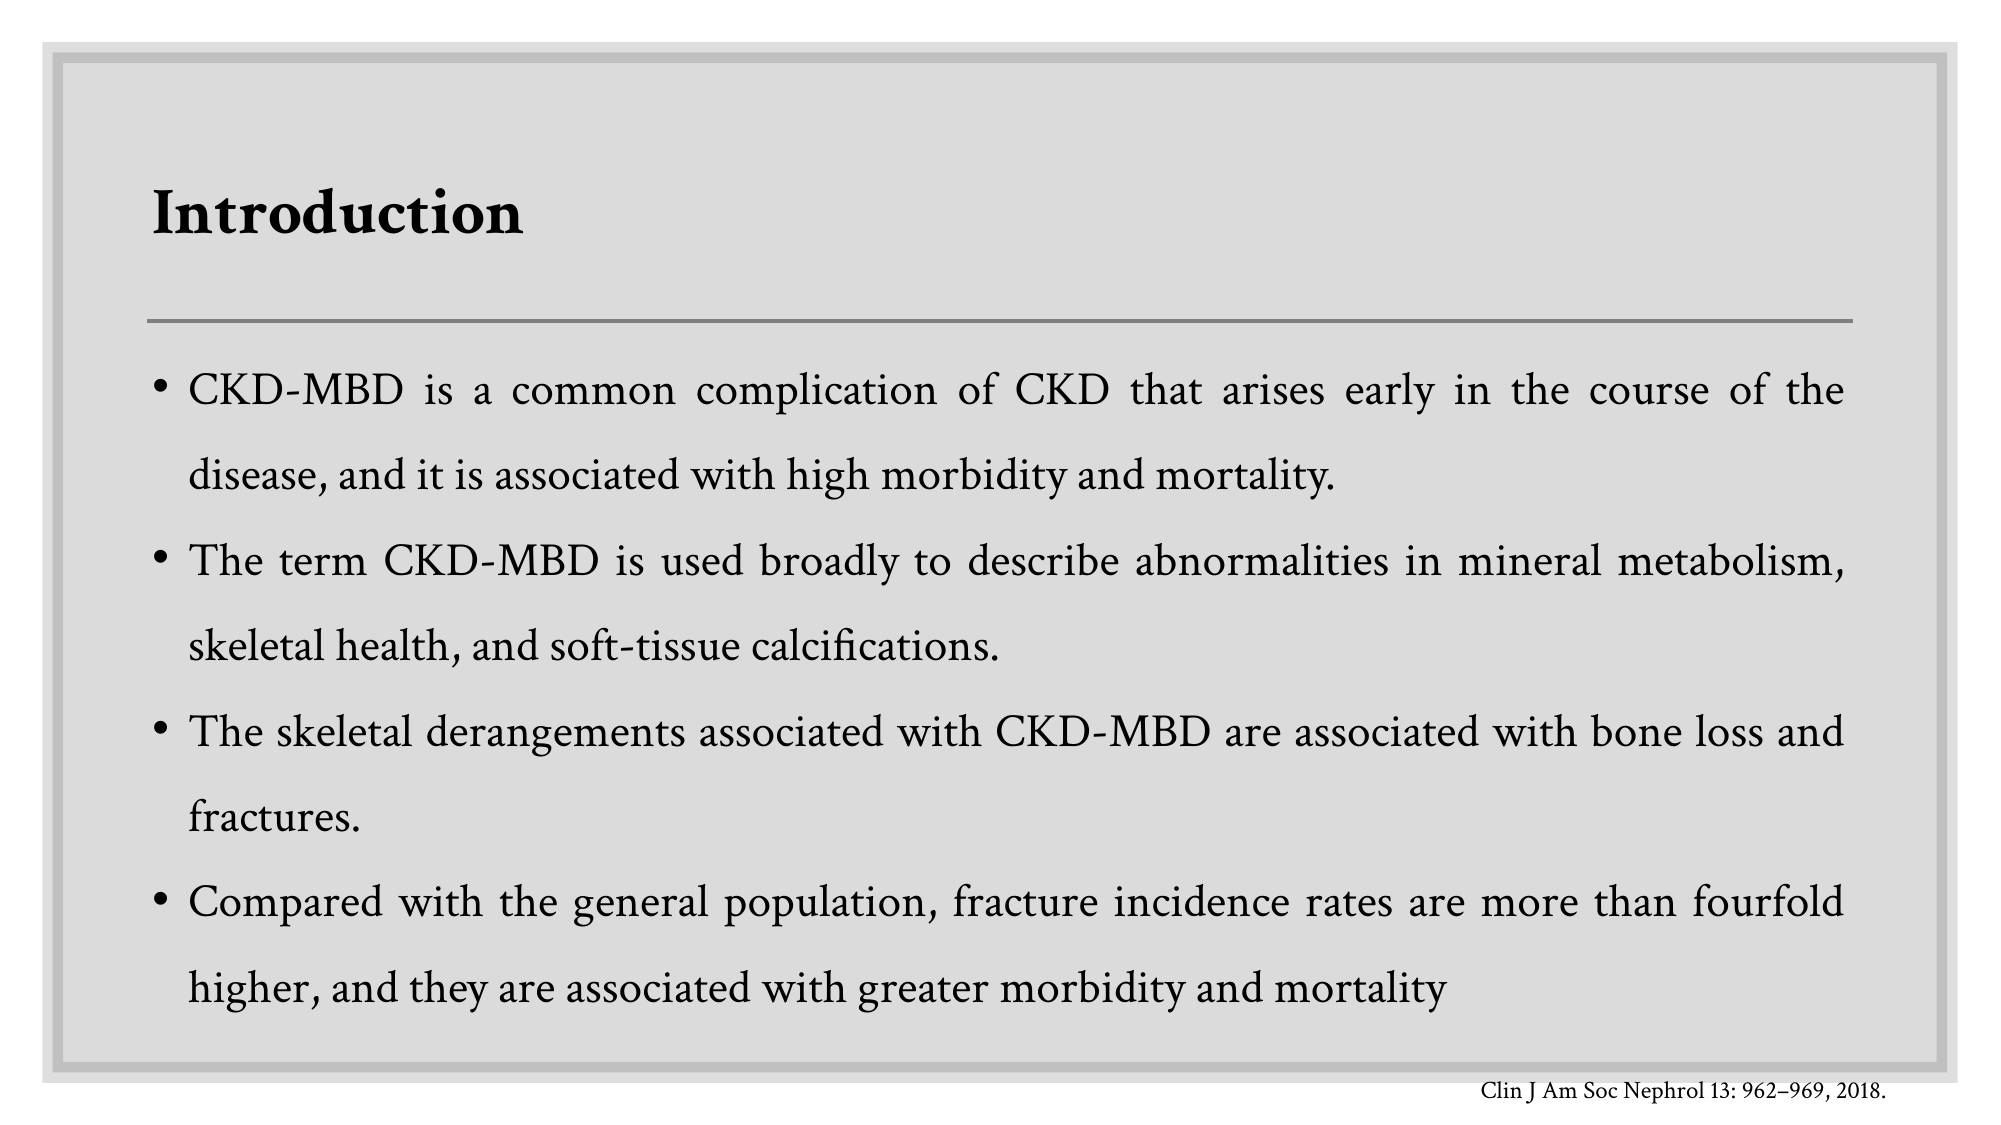

# Introduction
CKD-MBD is a common complication of CKD that arises early in the course of the disease, and it is associated with high morbidity and mortality.
The term CKD-MBD is used broadly to describe abnormalities in mineral metabolism, skeletal health, and soft-tissue calcifications.
The skeletal derangements associated with CKD-MBD are associated with bone loss and fractures.
Compared with the general population, fracture incidence rates are more than fourfold higher, and they are associated with greater morbidity and mortality
Clin J Am Soc Nephrol 13: 962–969, 2018.